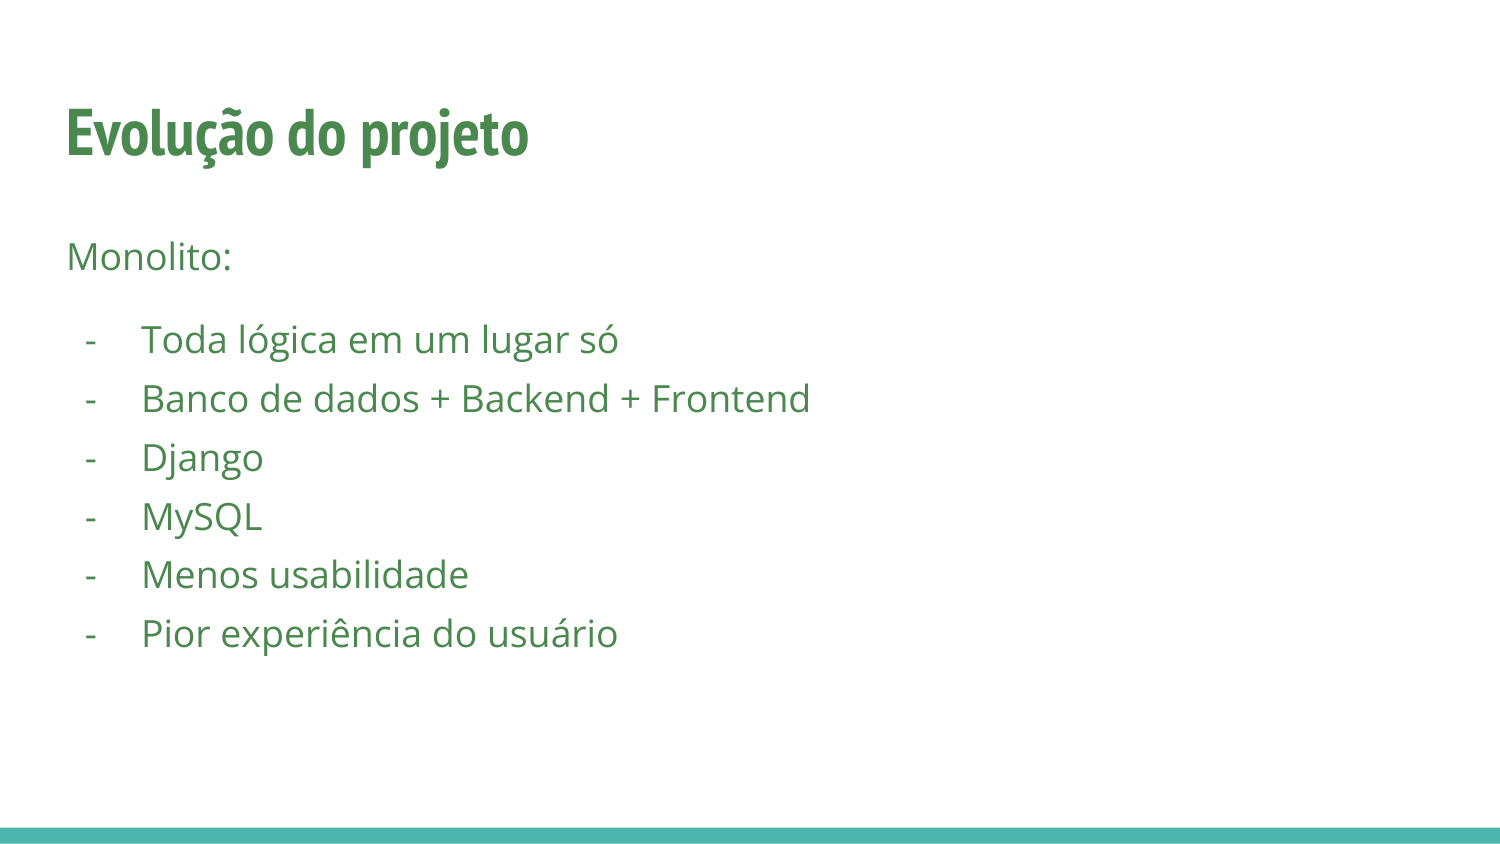

# Evolução do projeto
Monolito:
Toda lógica em um lugar só
Banco de dados + Backend + Frontend
Django
MySQL
Menos usabilidade
Pior experiência do usuário